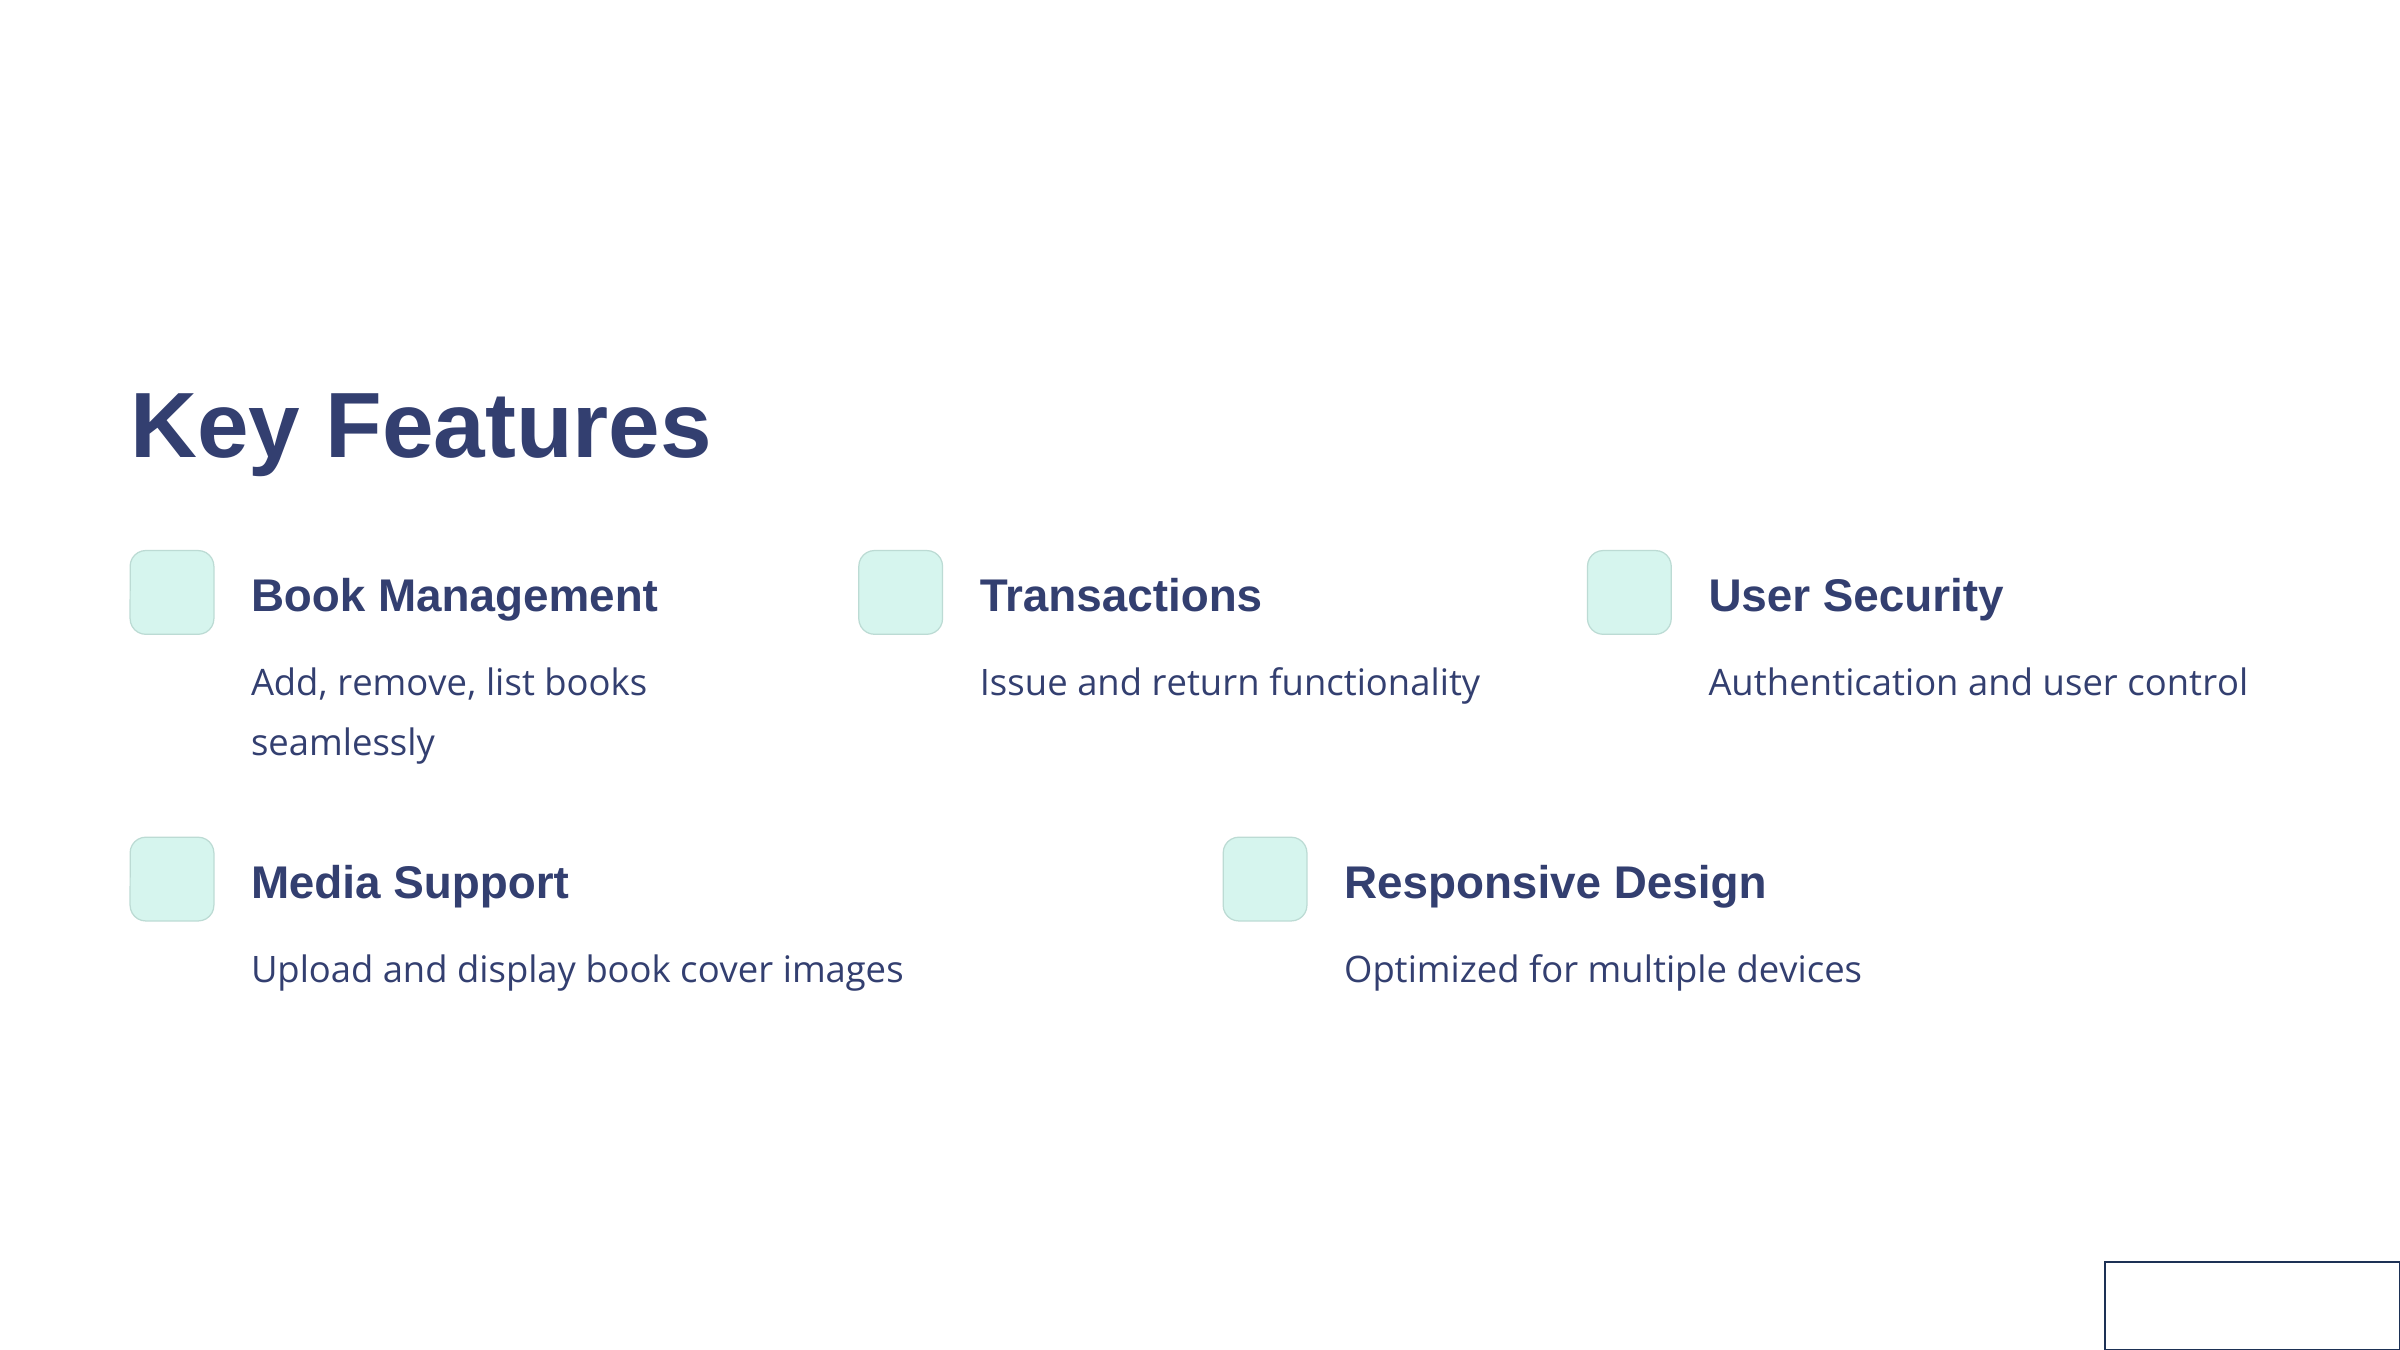

Key Features

Book Management
Transactions
User Security
Add, remove, list books seamlessly
Issue and return functionality
Authentication and user control

Media Support
Responsive Design
Upload and display book cover images
Optimized for multiple devices